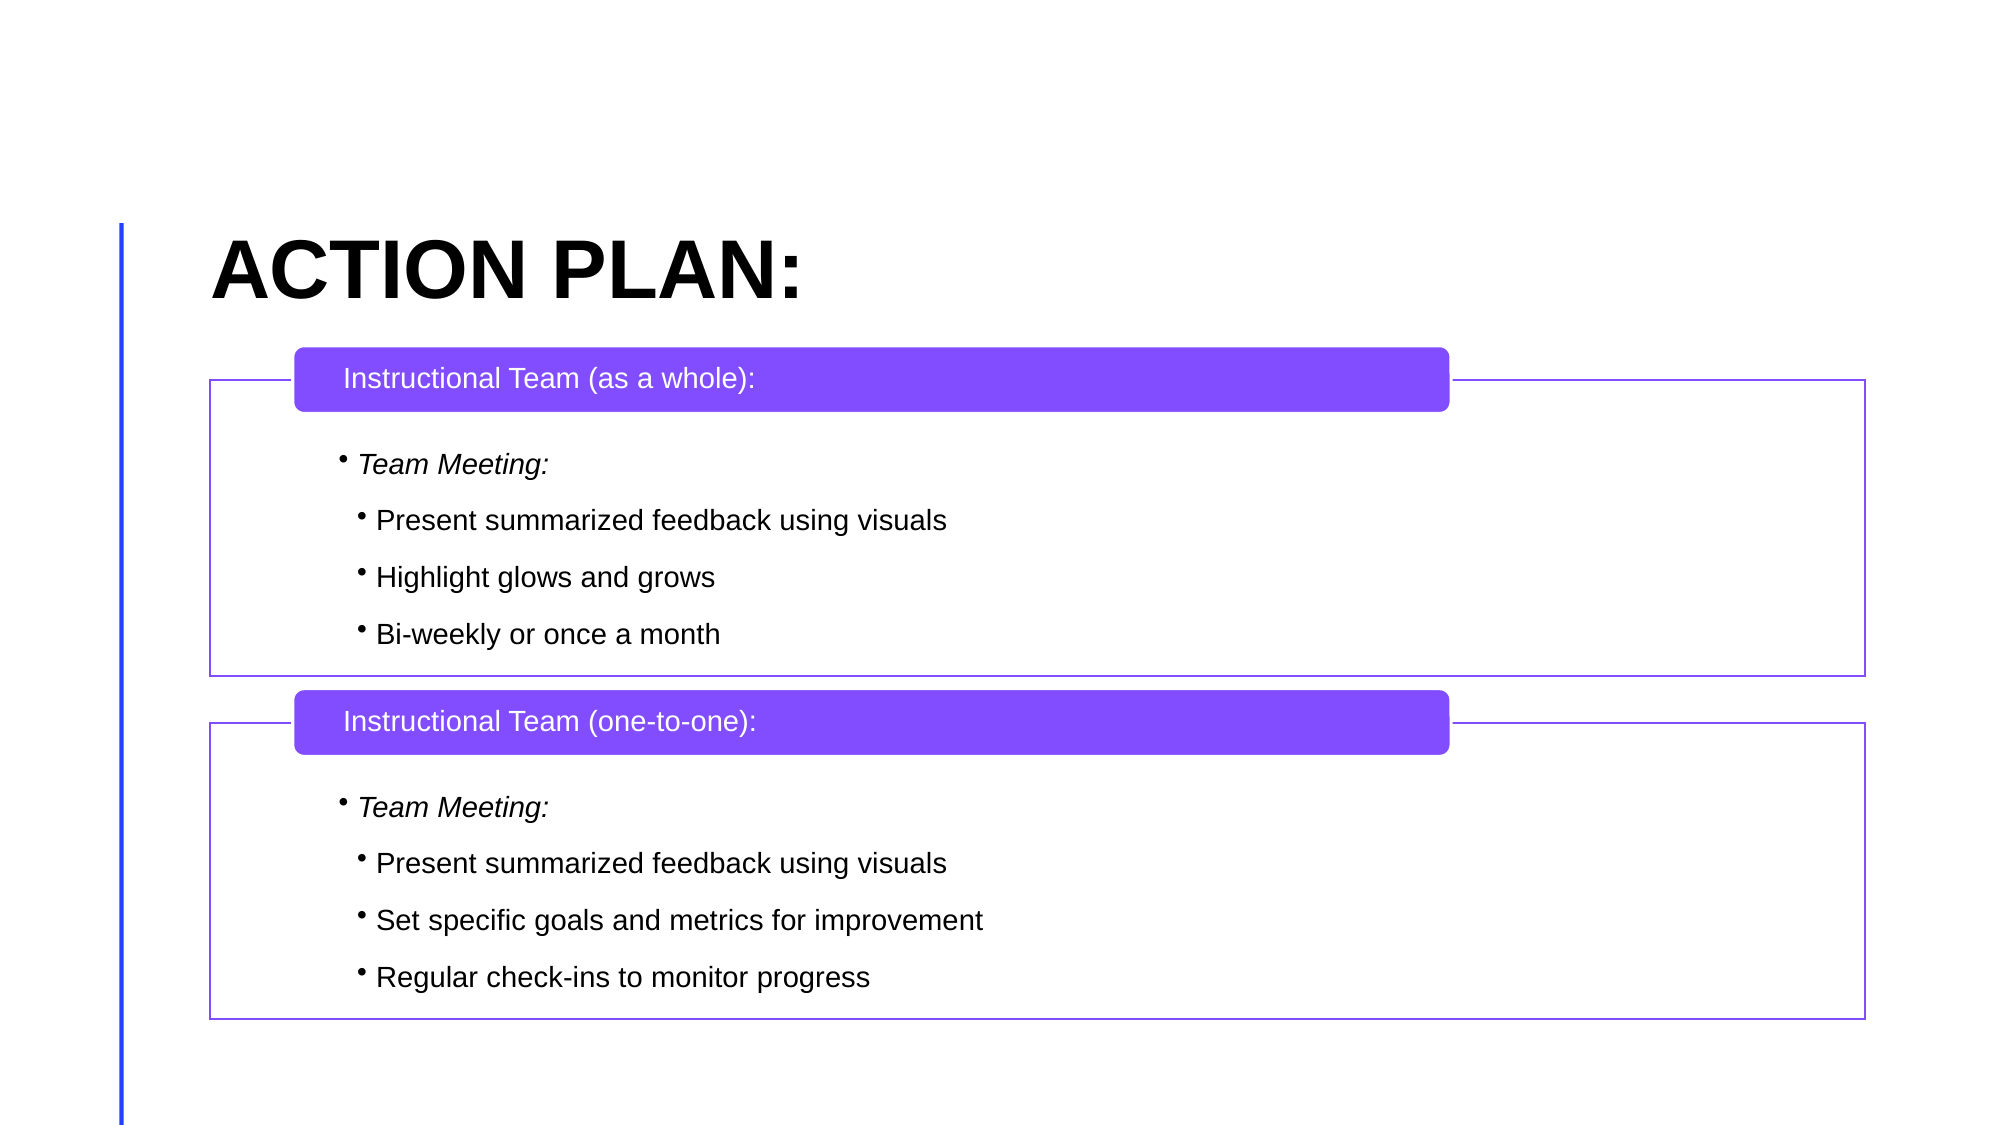

# Action plan:
Team Meeting:
Present summarized feedback using visuals
Highlight glows and grows
Bi-weekly or once a month
Instructional Team (as a whole):
Team Meeting:
Present summarized feedback using visuals
Set specific goals and metrics for improvement
Regular check-ins to monitor progress
Instructional Team (one-to-one):